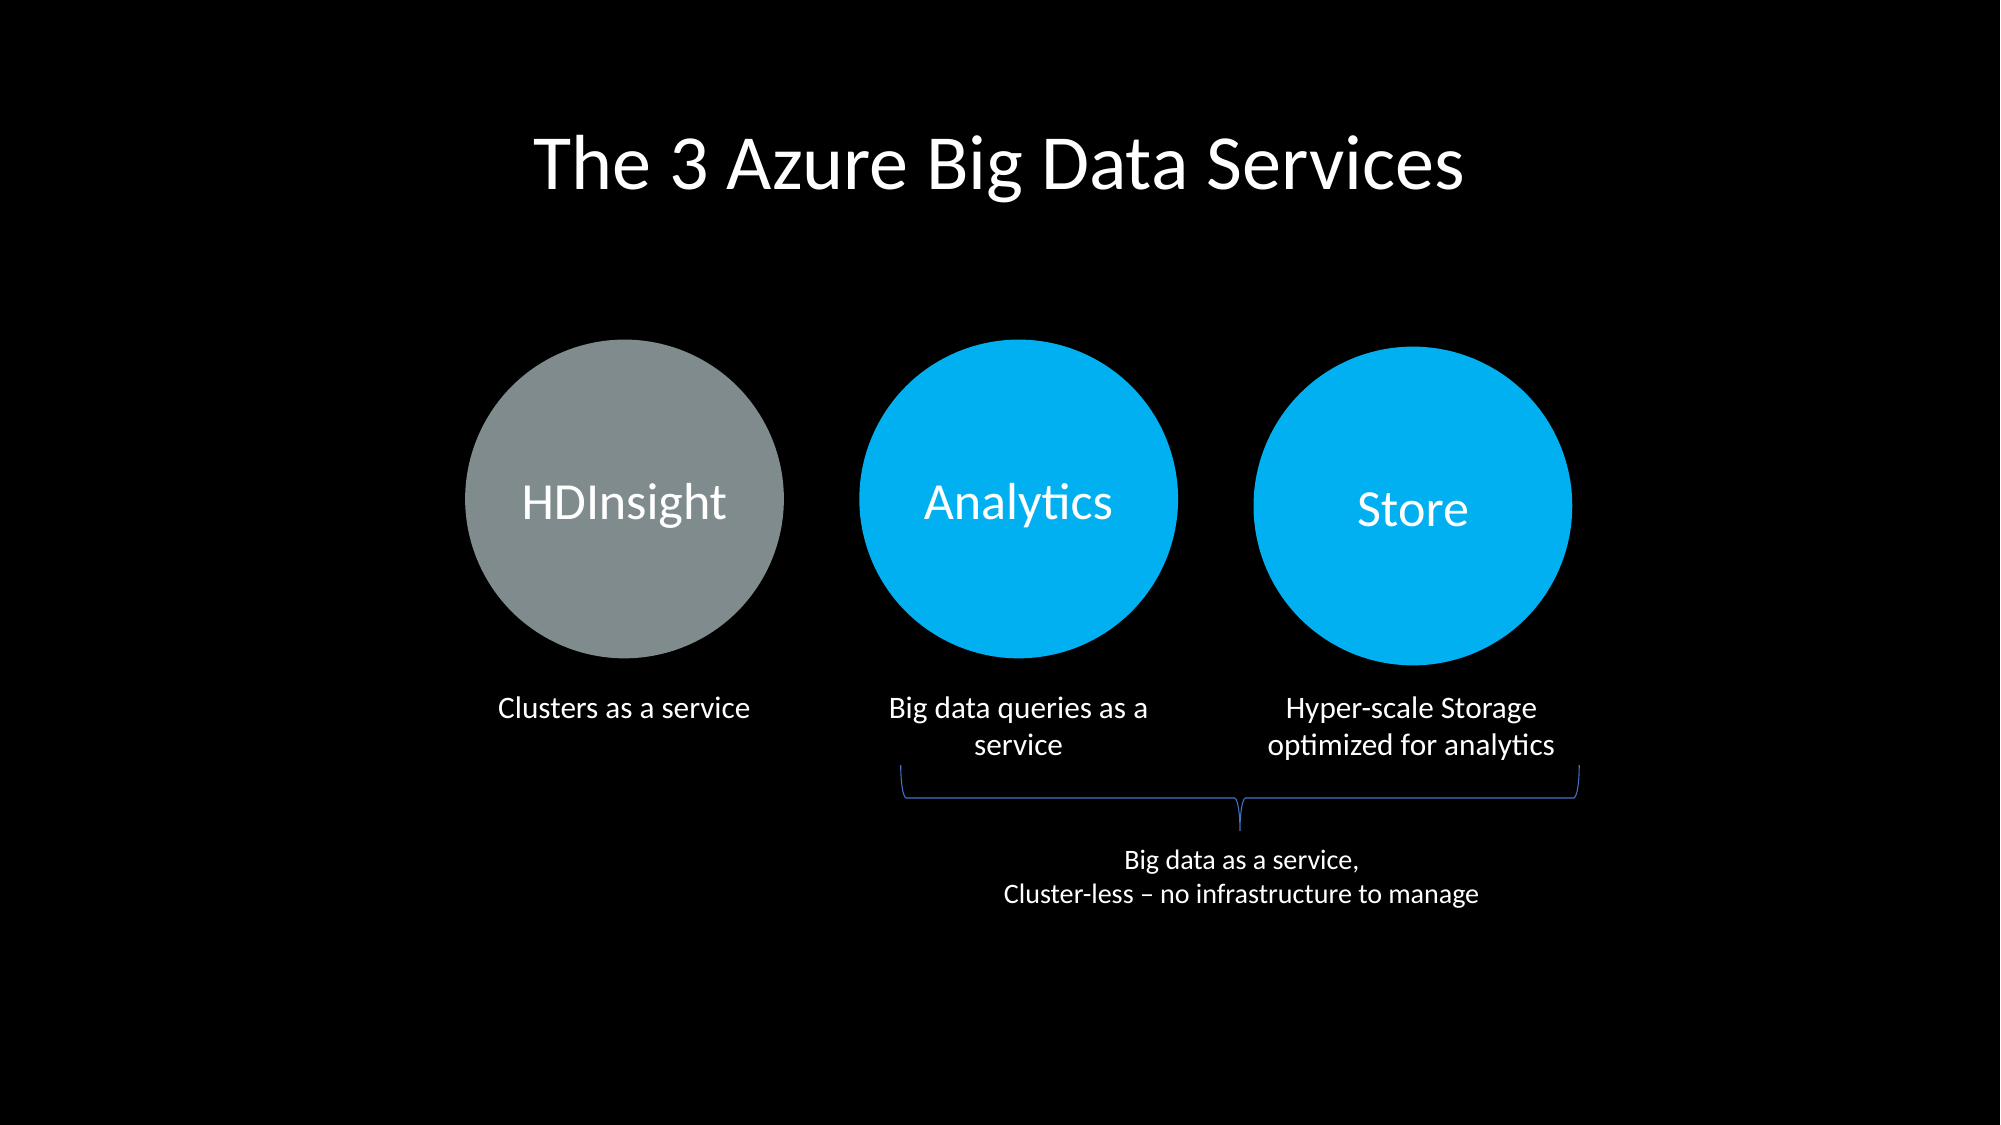

# The 3 Azure Big Data Services
HDInsight
Analytics
Store

Clusters as a service
Big data queries as a service
Hyper-scale Storage optimized for analytics
Big data as a service,
Cluster-less – no infrastructure to manage